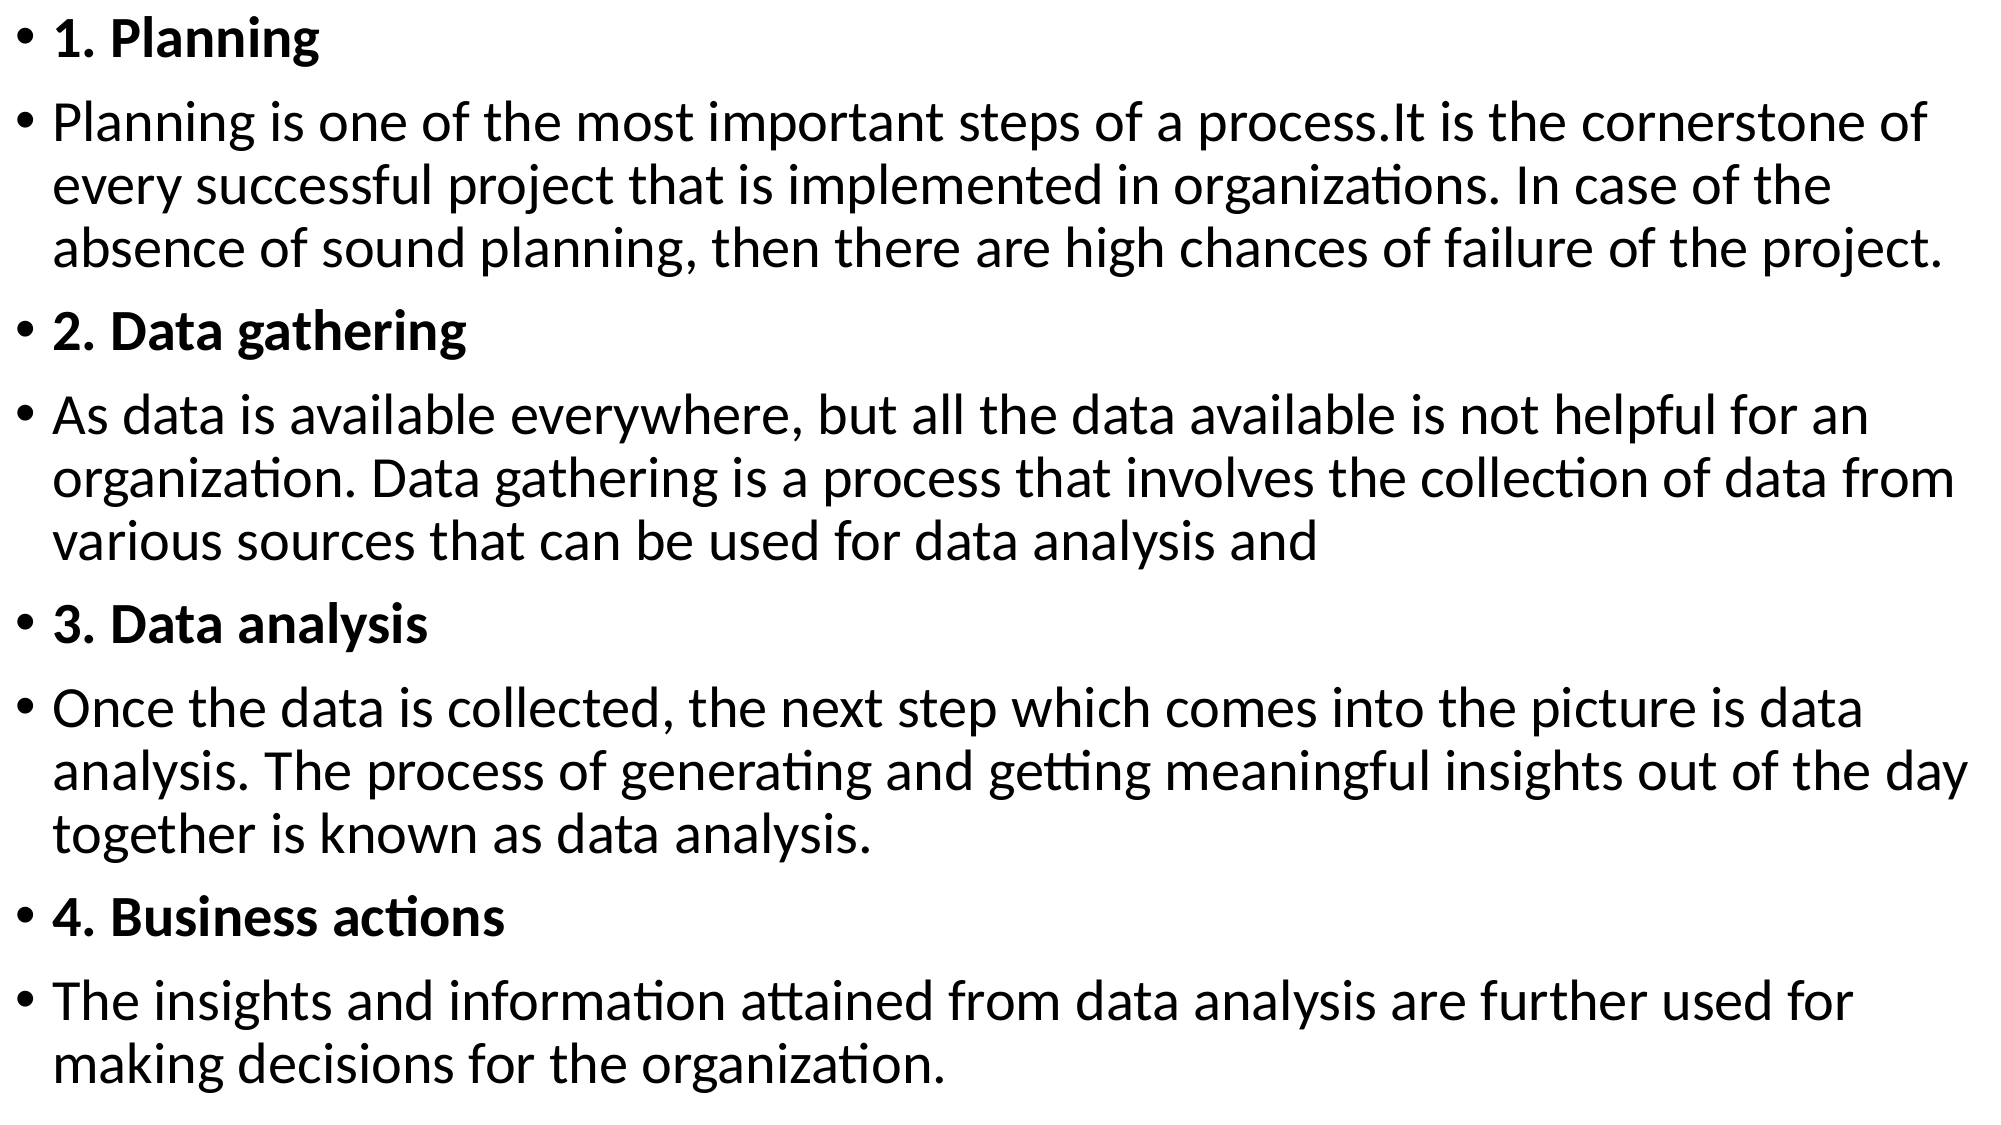

1. Planning
Planning is one of the most important steps of a process.It is the cornerstone of every successful project that is implemented in organizations. In case of the absence of sound planning, then there are high chances of failure of the project.
2. Data gathering
As data is available everywhere, but all the data available is not helpful for an organization. Data gathering is a process that involves the collection of data from various sources that can be used for data analysis and
3. Data analysis
Once the data is collected, the next step which comes into the picture is data analysis. The process of generating and getting meaningful insights out of the day together is known as data analysis.
4. Business actions
The insights and information attained from data analysis are further used for making decisions for the organization.